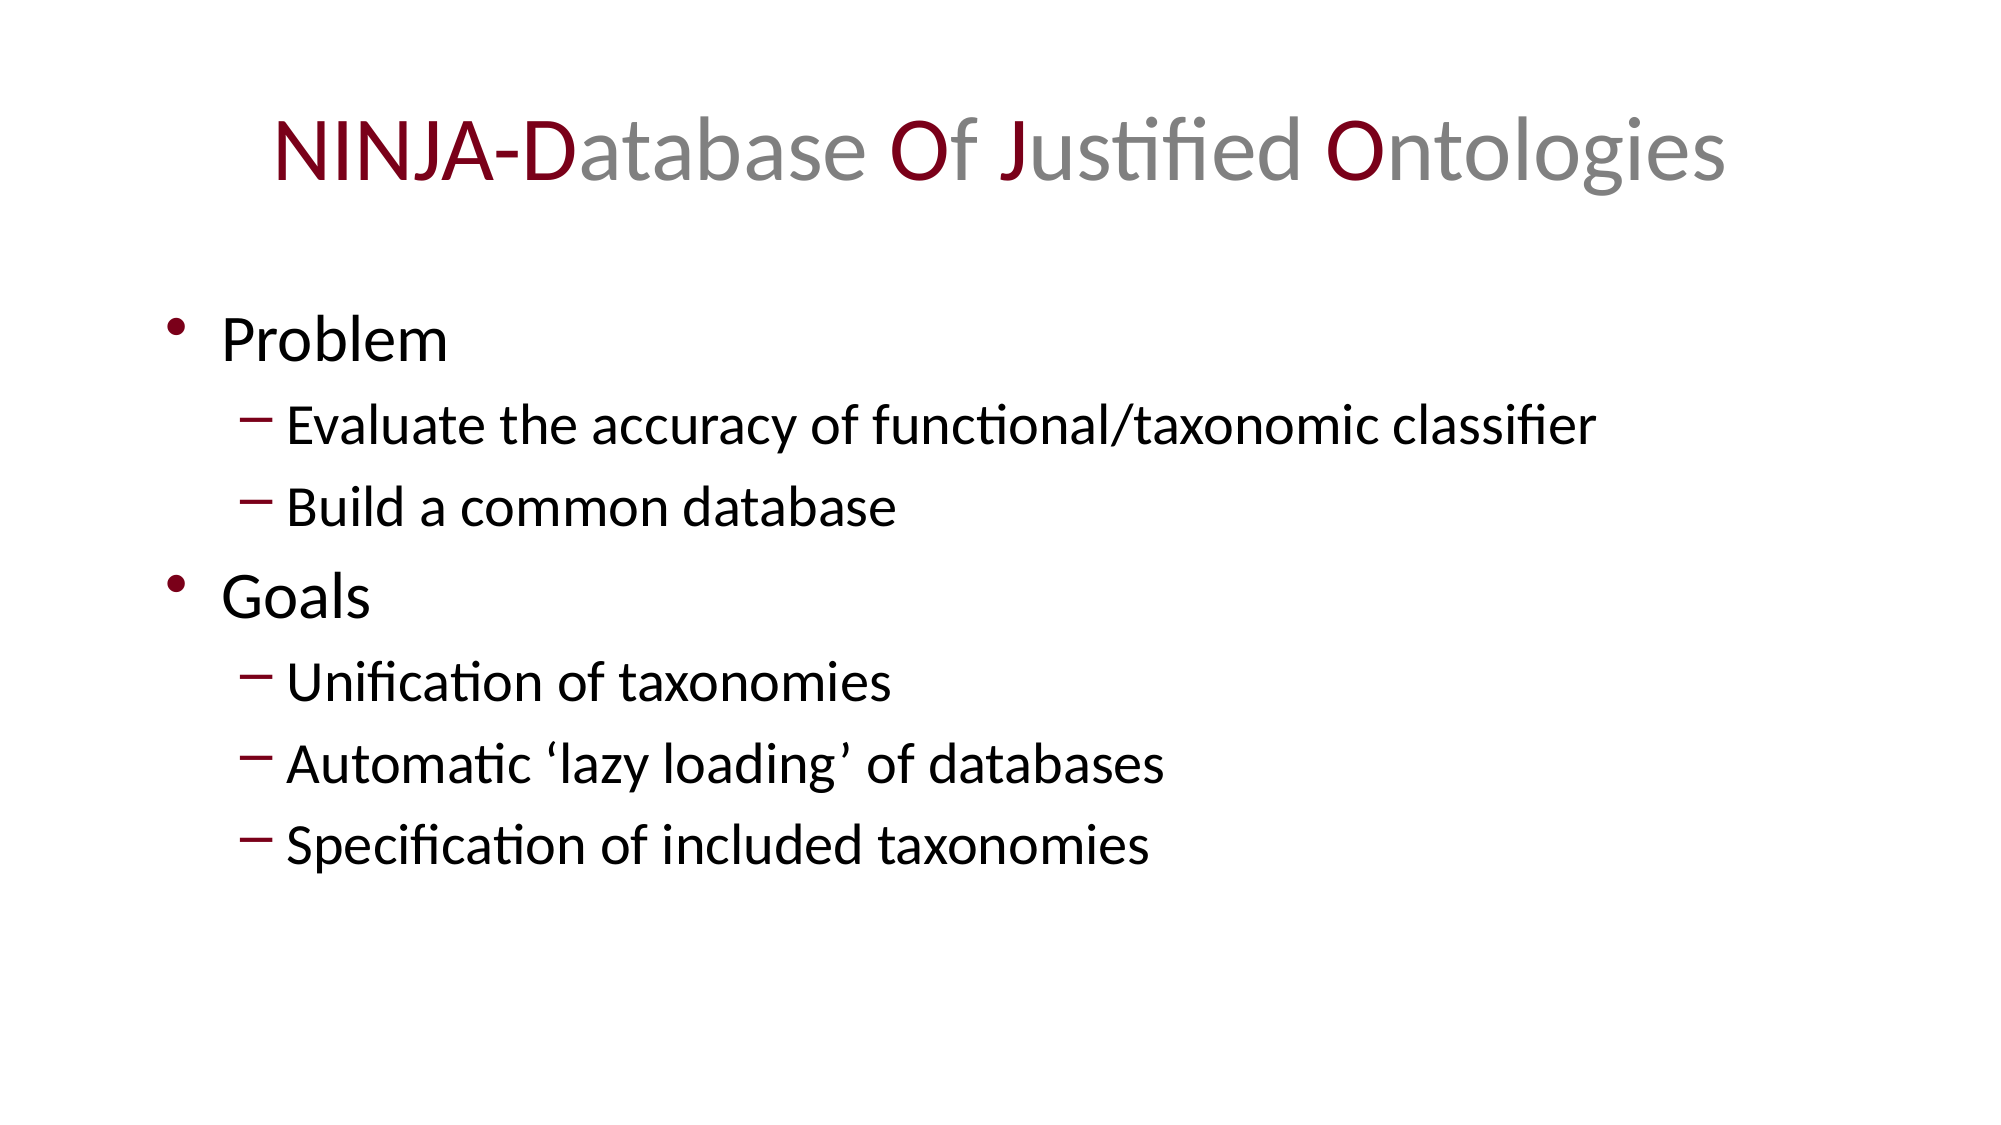

# NINJA-Database Of Justified Ontologies
Problem
Evaluate the accuracy of functional/taxonomic classifier
Build a common database
Goals
Unification of taxonomies
Automatic ‘lazy loading’ of databases
Specification of included taxonomies